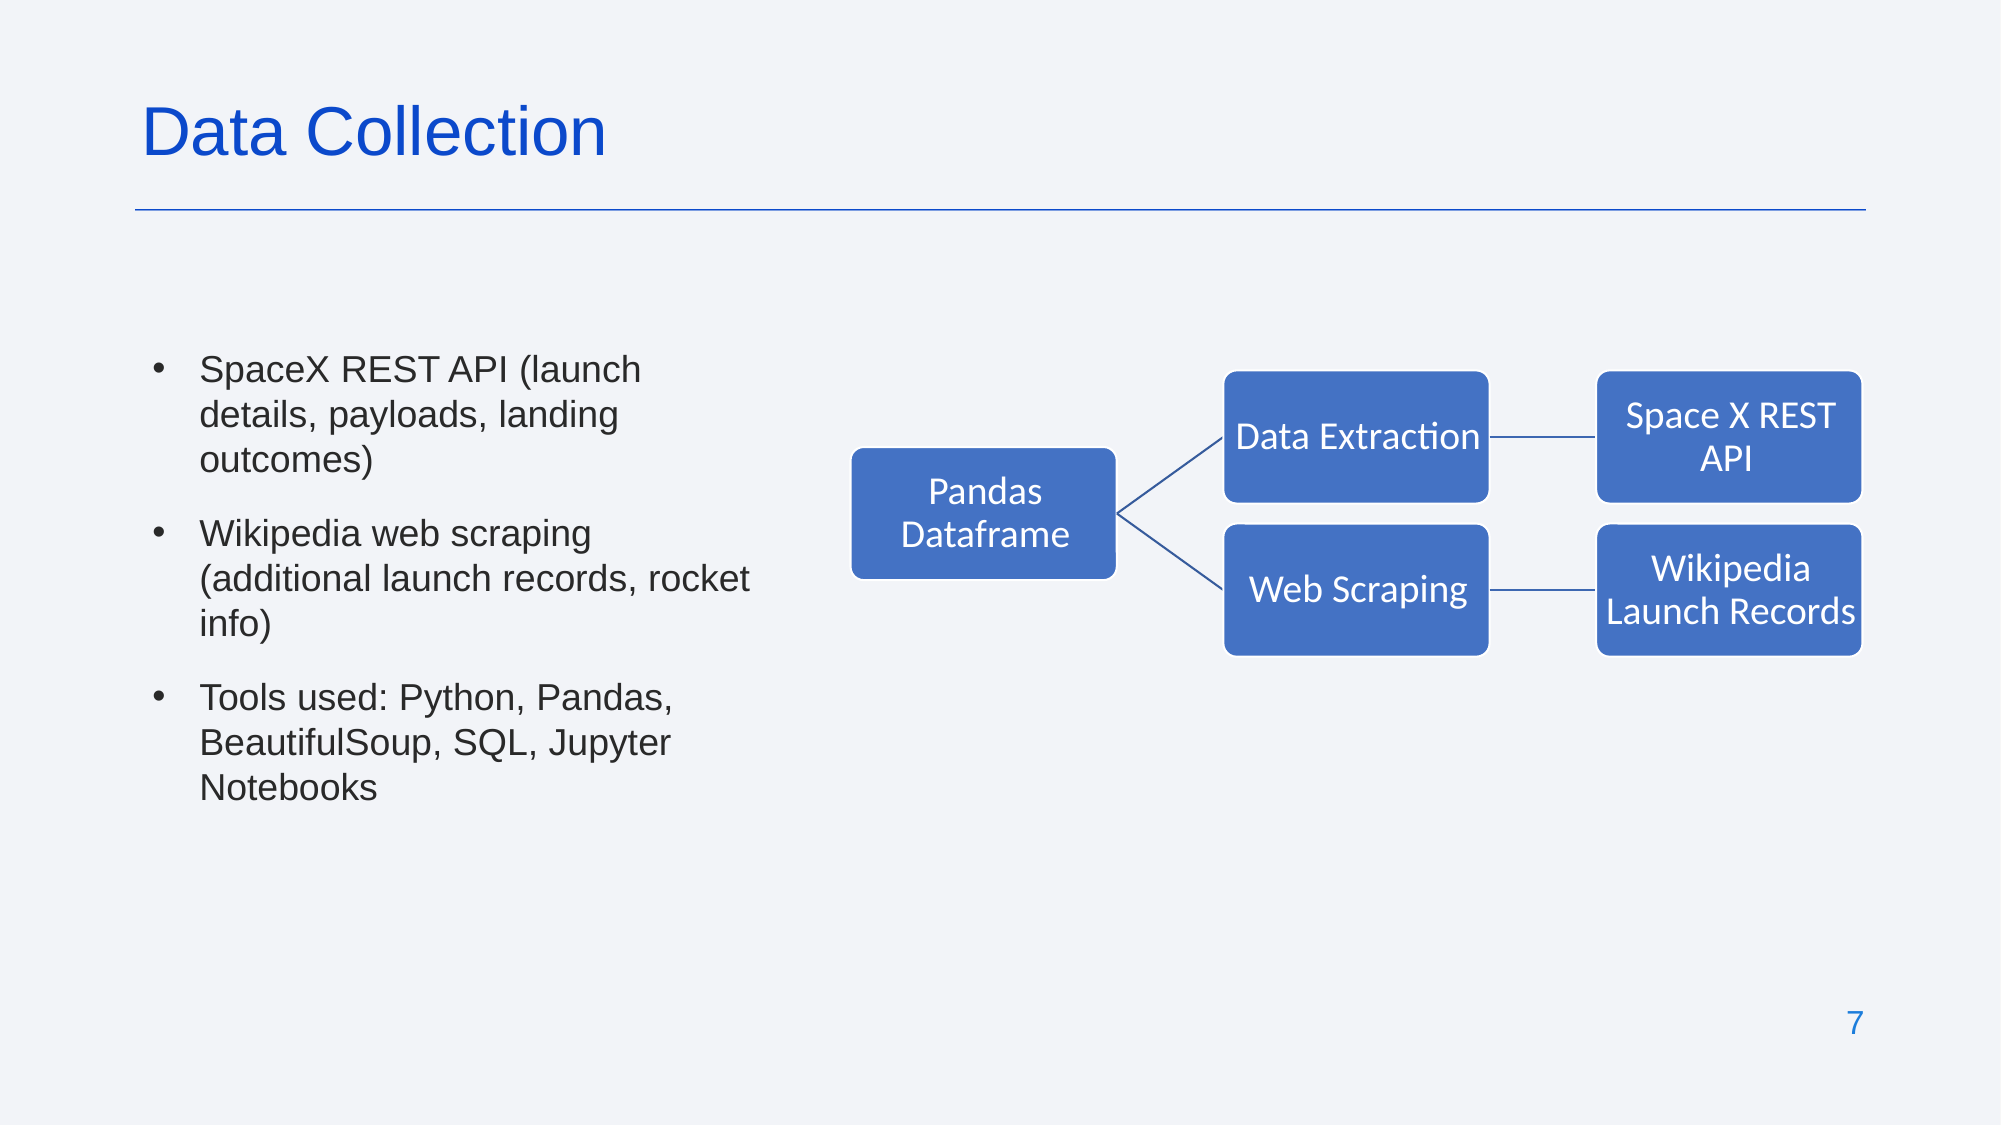

Pandas Dataframe

Data Extraction

Space X REST API

Web Scraping

Wikipedia Launch Records
Data Collection
SpaceX REST API (launch details, payloads, landing outcomes)
Wikipedia web scraping (additional launch records, rocket info)
Tools used: Python, Pandas, BeautifulSoup, SQL, Jupyter Notebooks

7